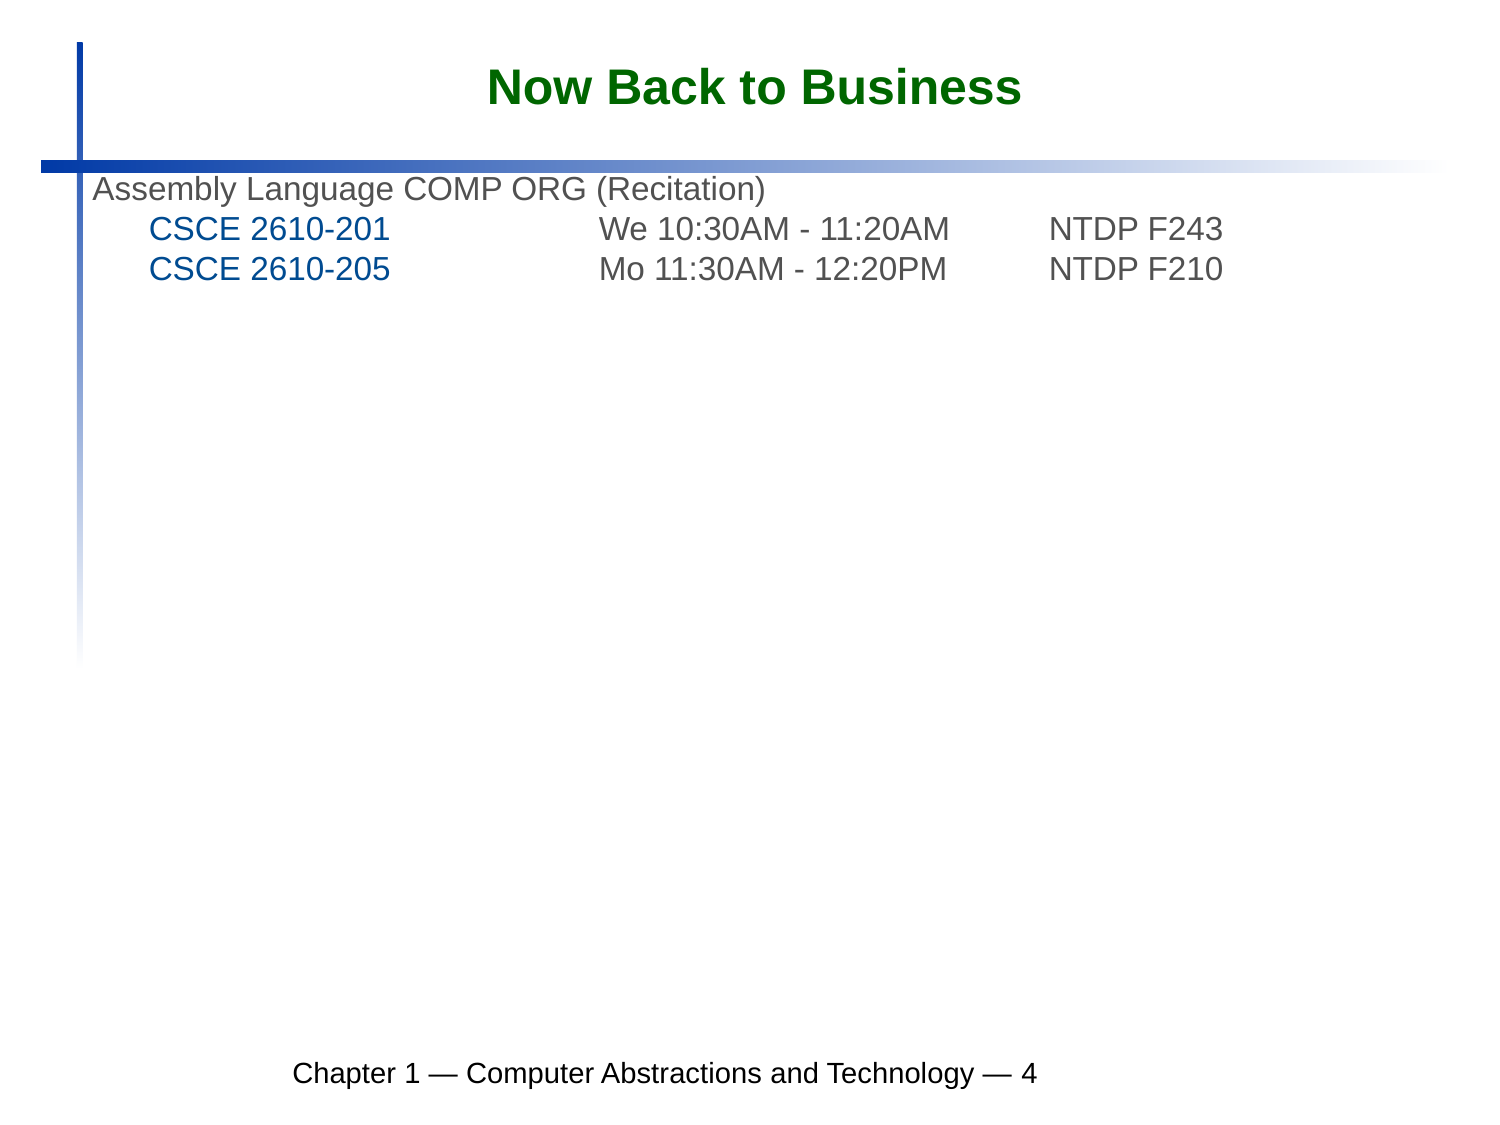

Now Back to Business
Assembly Language COMP ORG (Recitation)
CSCE 2610-201		We 10:30AM - 11:20AM	NTDP F243
	CSCE 2610-205		Mo 11:30AM - 12:20PM	NTDP F210
Chapter 1 — Computer Abstractions and Technology — 4